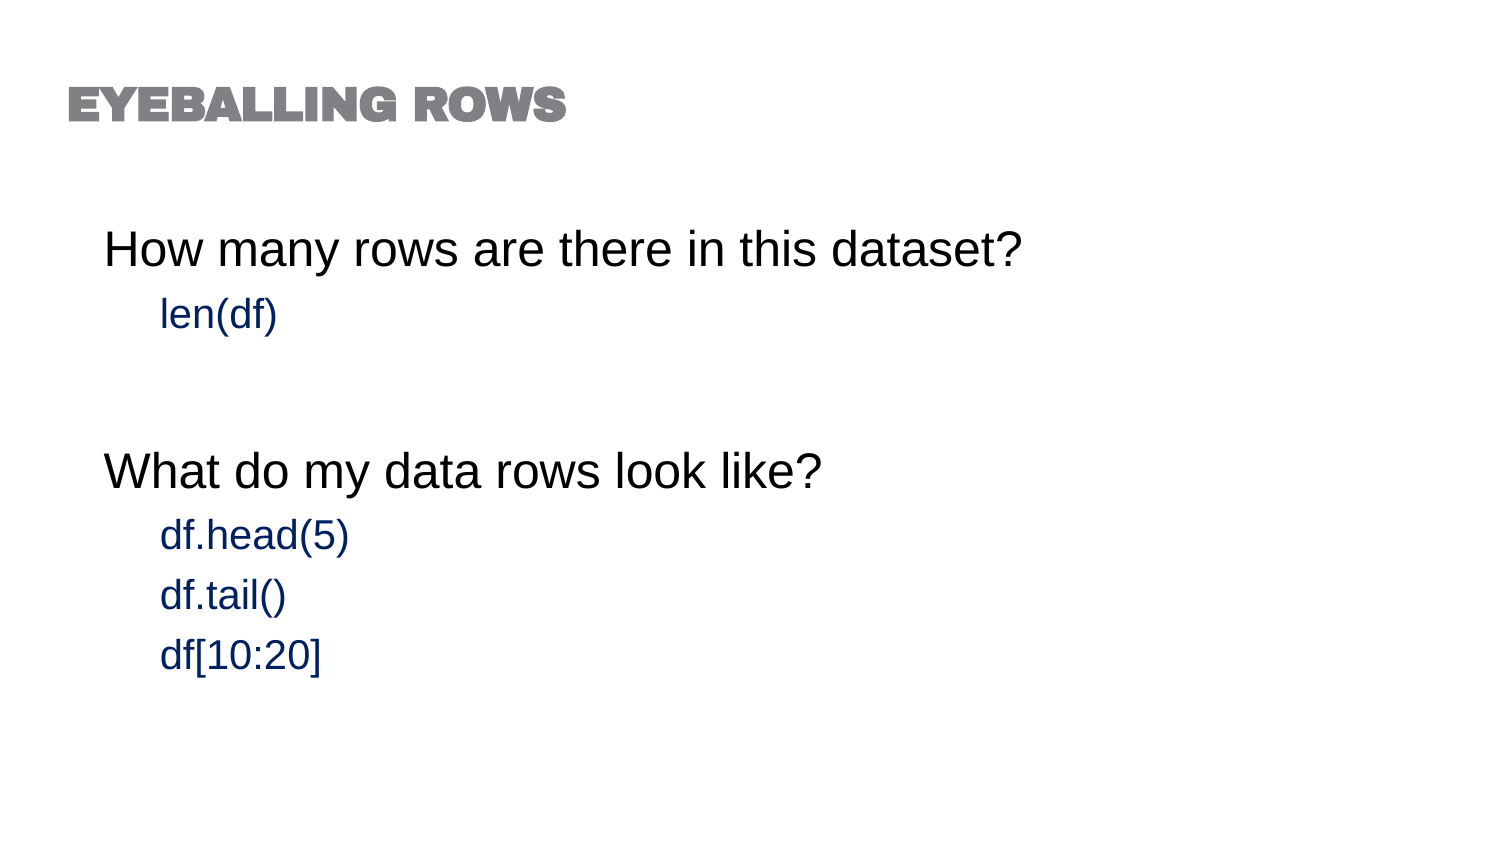

# Eyeballing rows
How many rows are there in this dataset?
len(df)

What do my data rows look like?
df.head(5)
df.tail()
df[10:20]